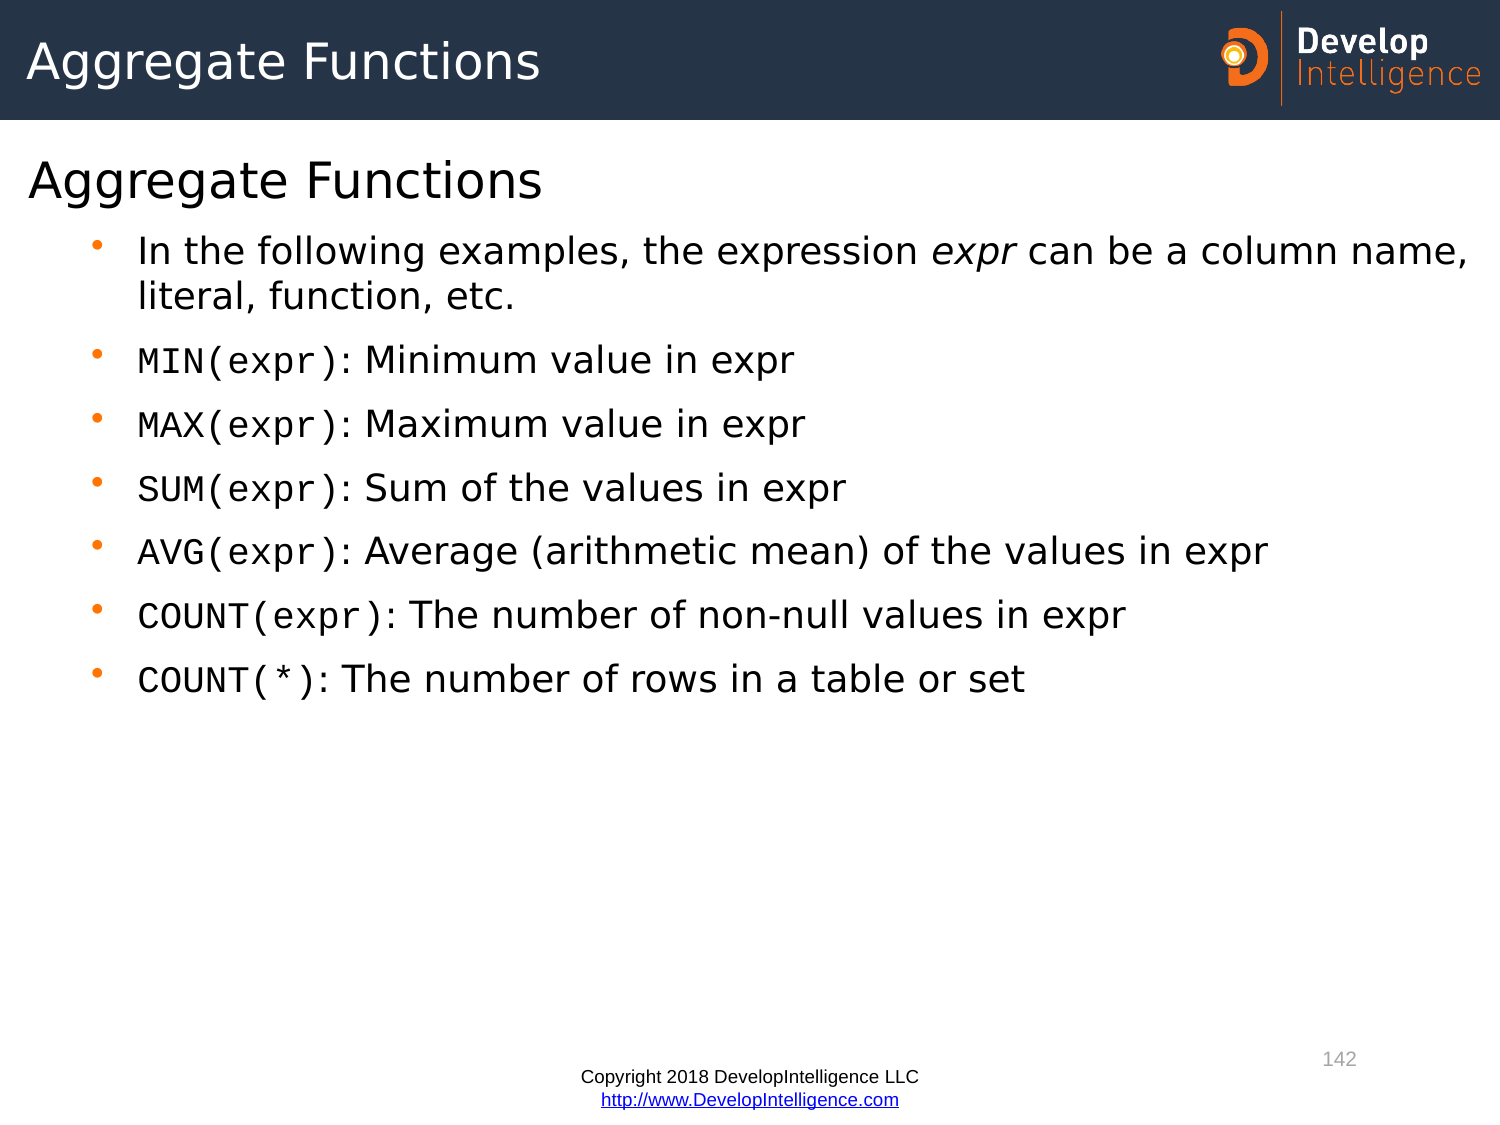

# Aggregate Functions
Aggregate Functions
In the following examples, the expression expr can be a column name, literal, function, etc.
MIN(expr): Minimum value in expr
MAX(expr): Maximum value in expr
SUM(expr): Sum of the values in expr
AVG(expr): Average (arithmetic mean) of the values in expr
COUNT(expr): The number of non-null values in expr
COUNT(*): The number of rows in a table or set

142